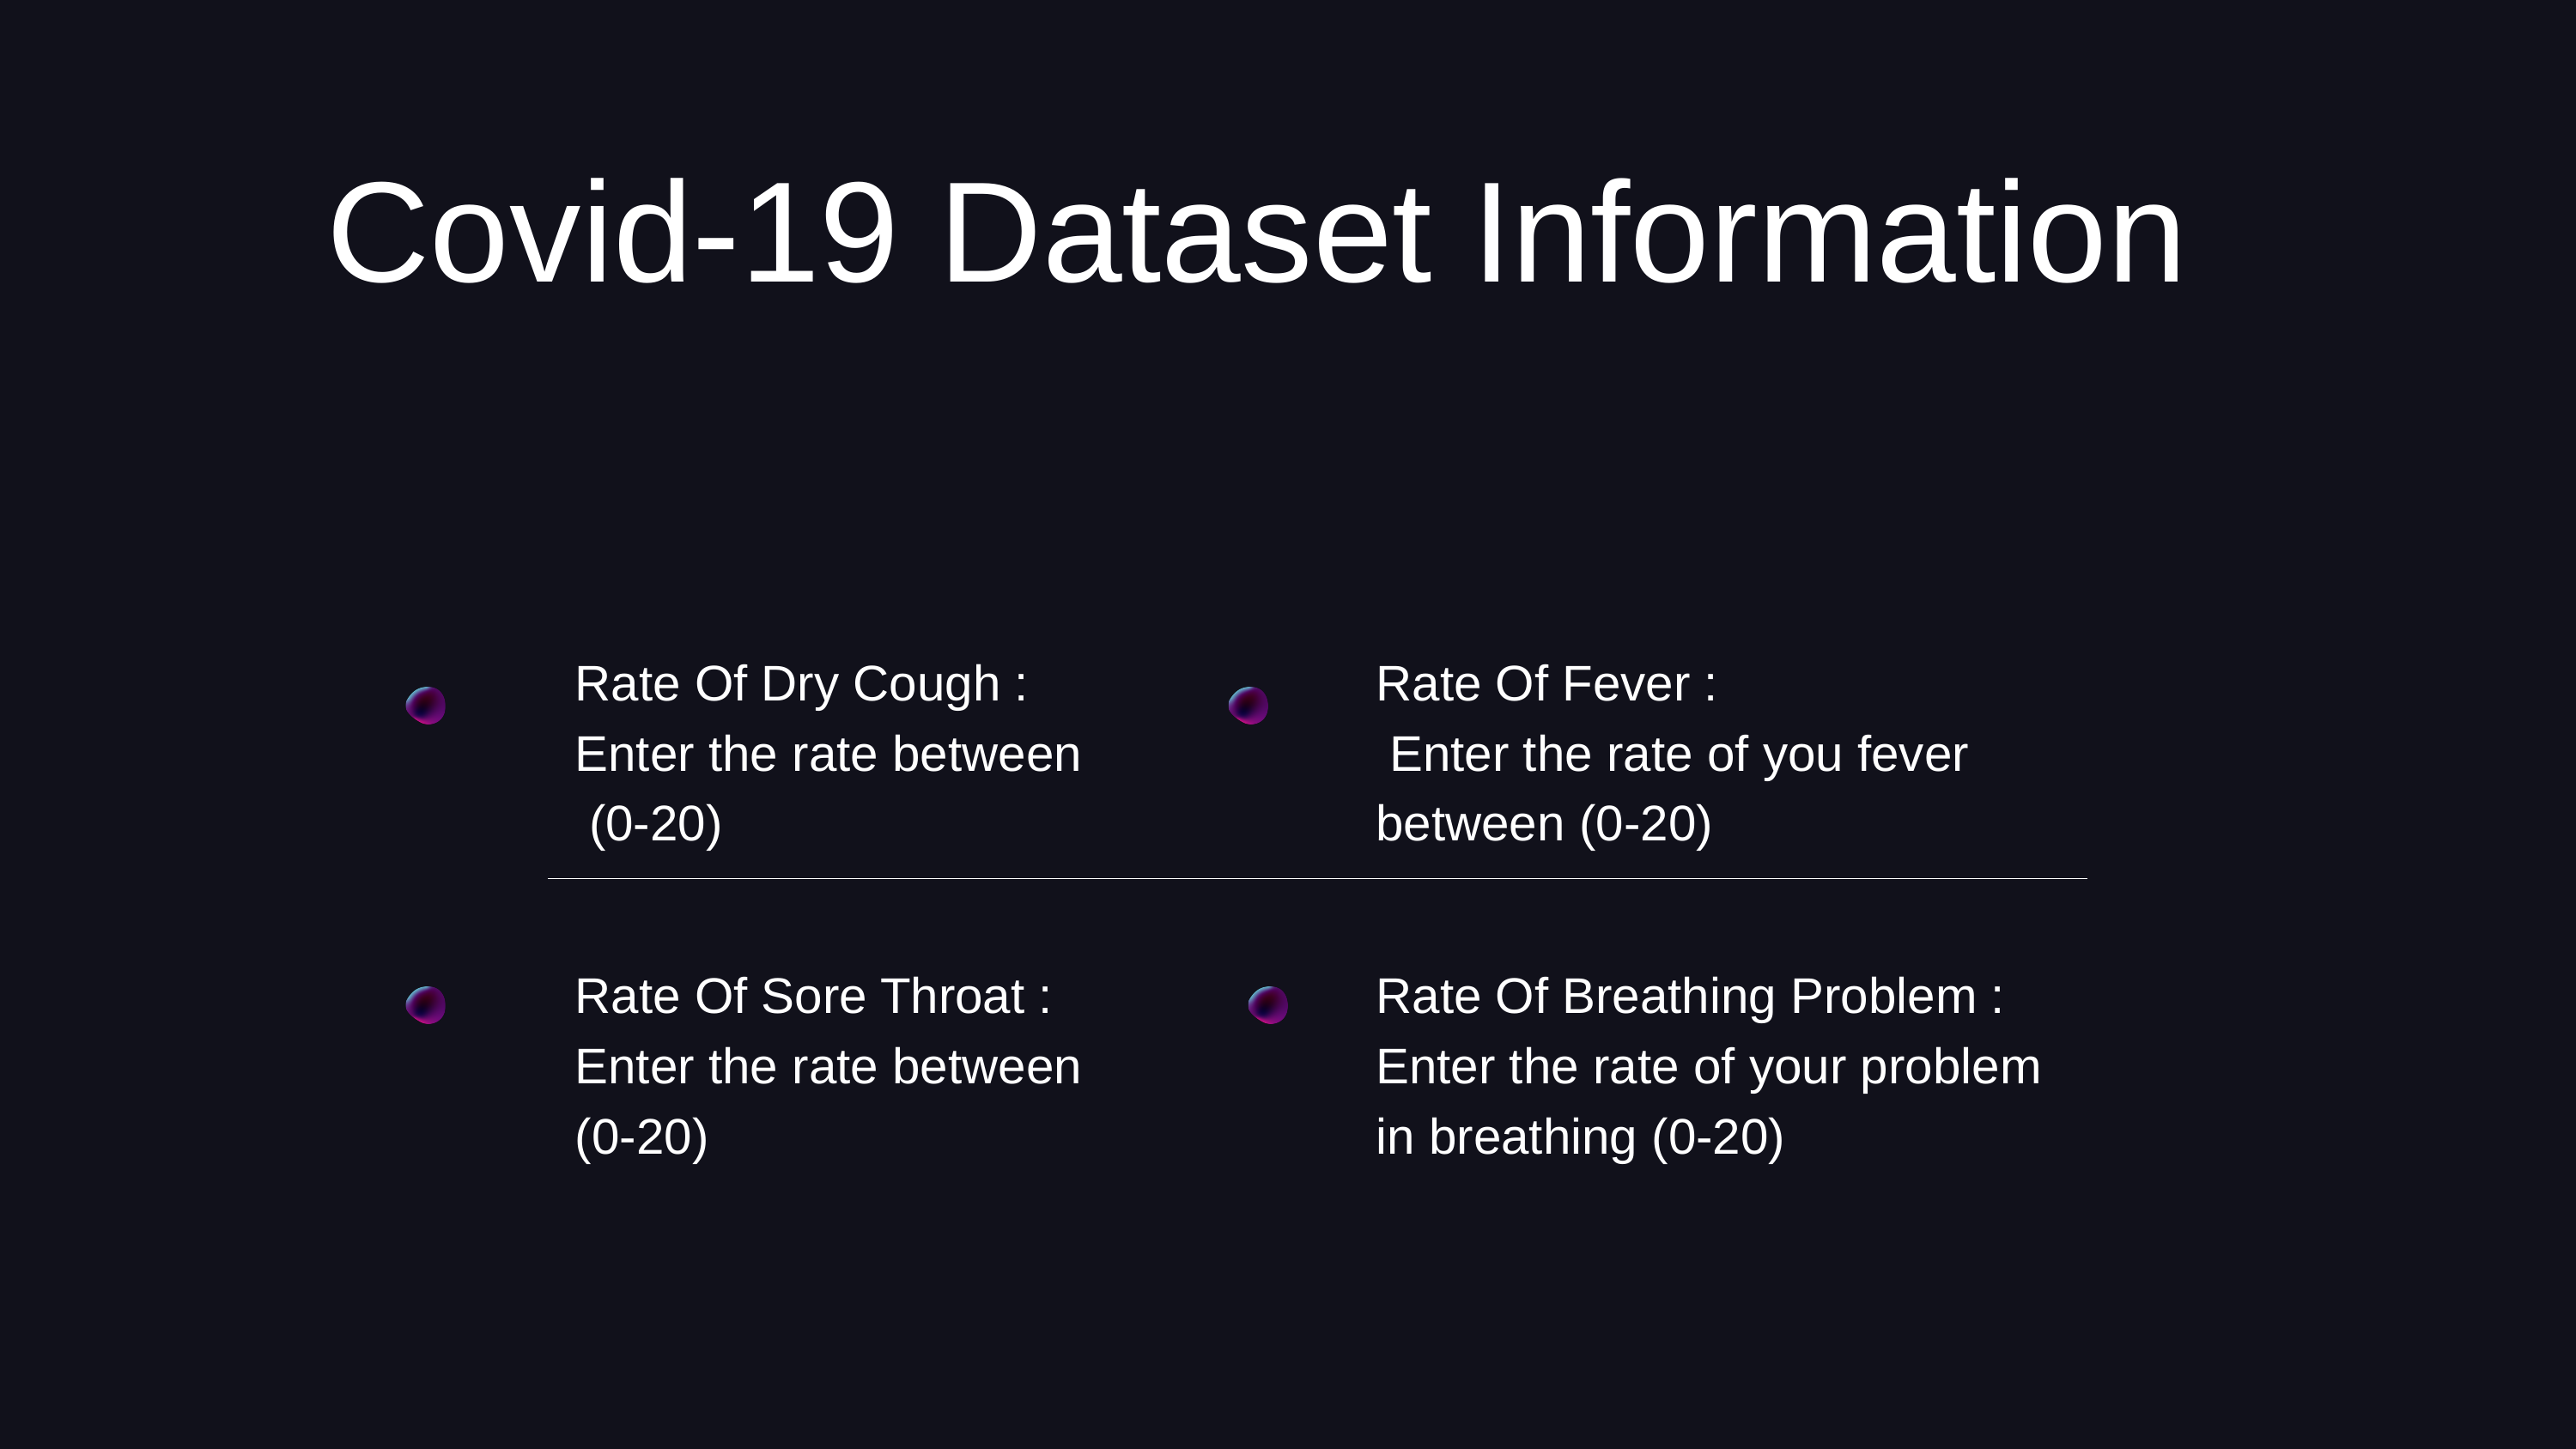

Covid-19 Dataset Information
| Rate Of Dry Cough : Enter the rate between (0-20) | Rate Of Fever : Enter the rate of you fever between (0-20) |  |
| --- | --- | --- |
| Rate Of Sore Throat : Enter the rate between (0-20) | Rate Of Breathing Problem : Enter the rate of your problem in breathing (0-20) |  |